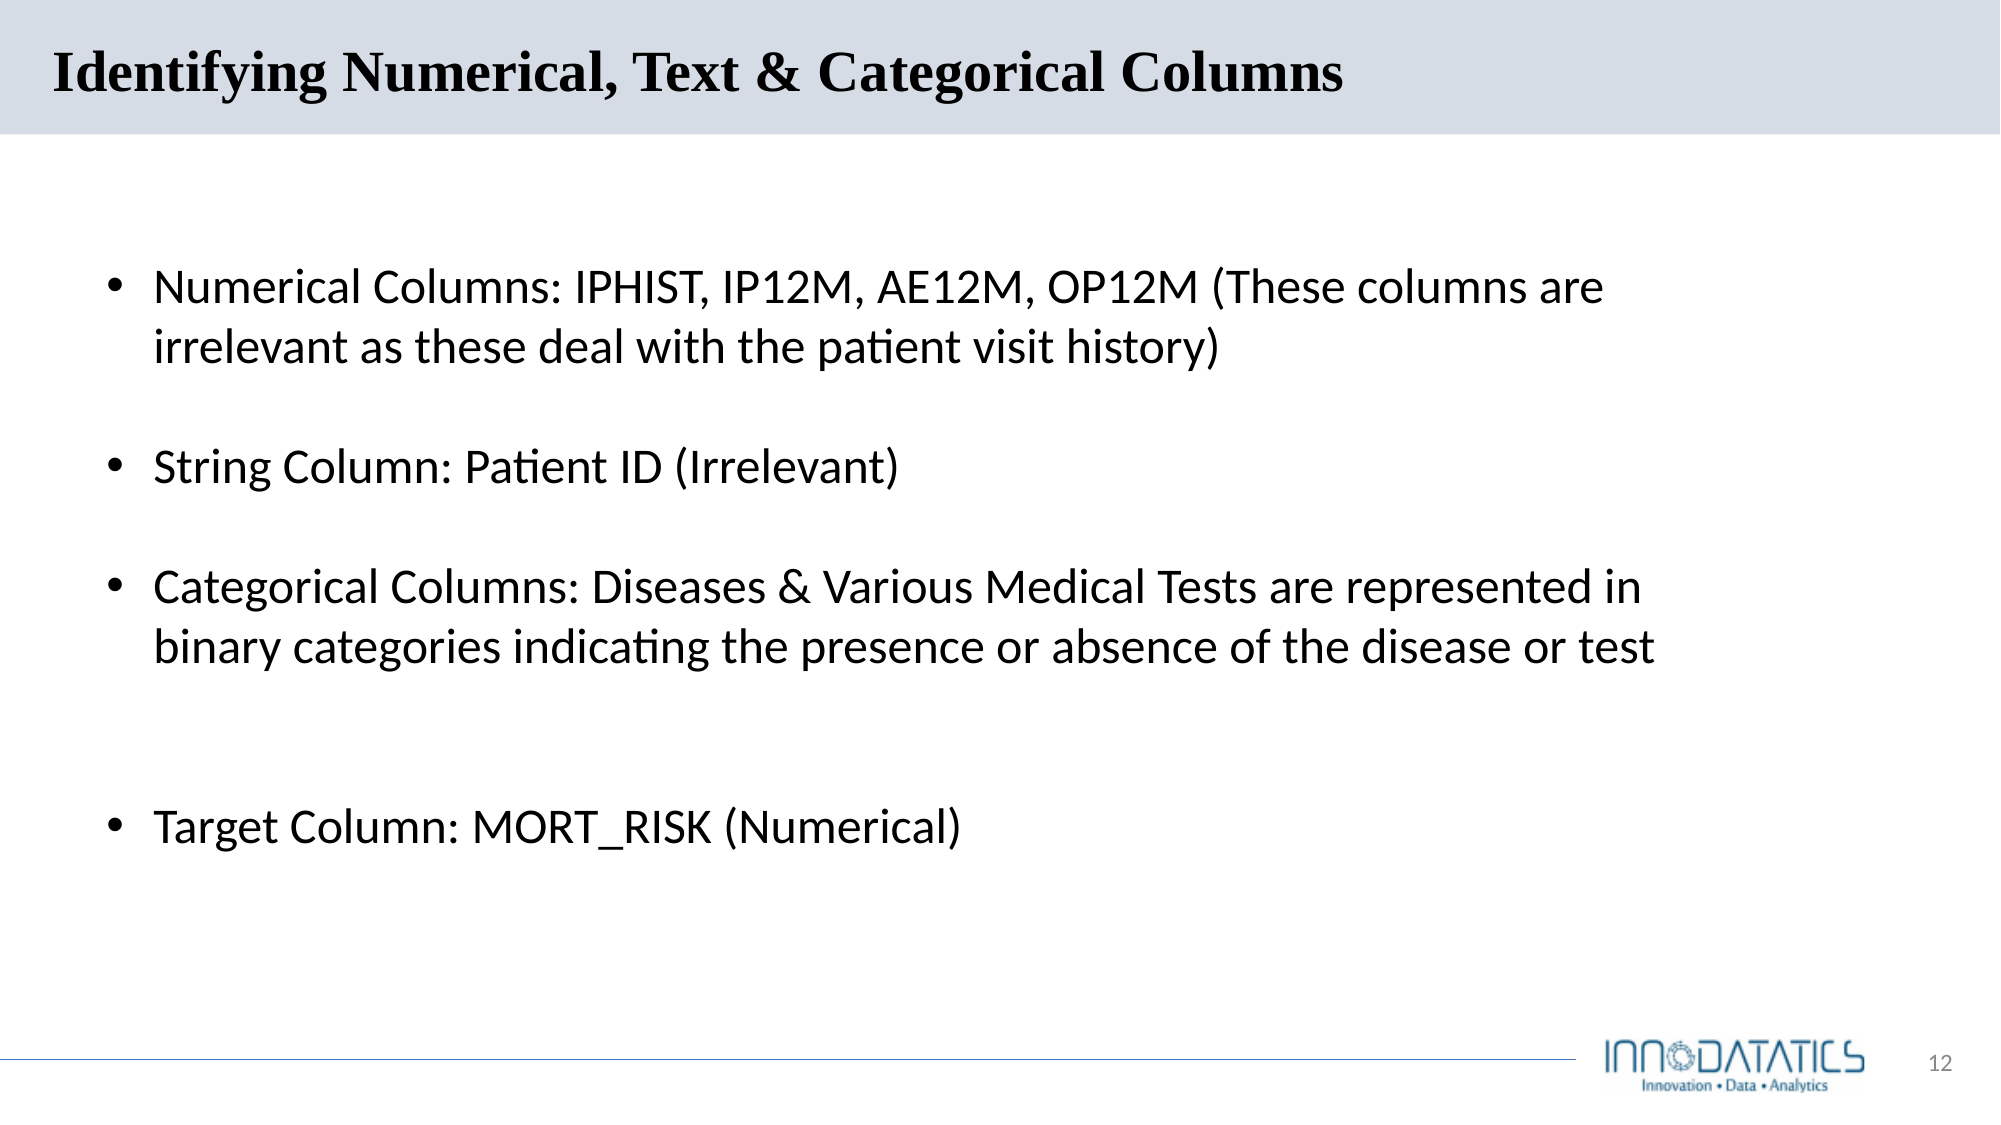

# Identifying Numerical, Text & Categorical Columns

Numerical Columns: IPHIST, IP12M, AE12M, OP12M (These columns are irrelevant as these deal with the patient visit history)

String Column: Patient ID (Irrelevant)

Categorical Columns: Diseases & Various Medical Tests are represented in binary categories indicating the presence or absence of the disease or test

Target Column: MORT_RISK (Numerical)

12